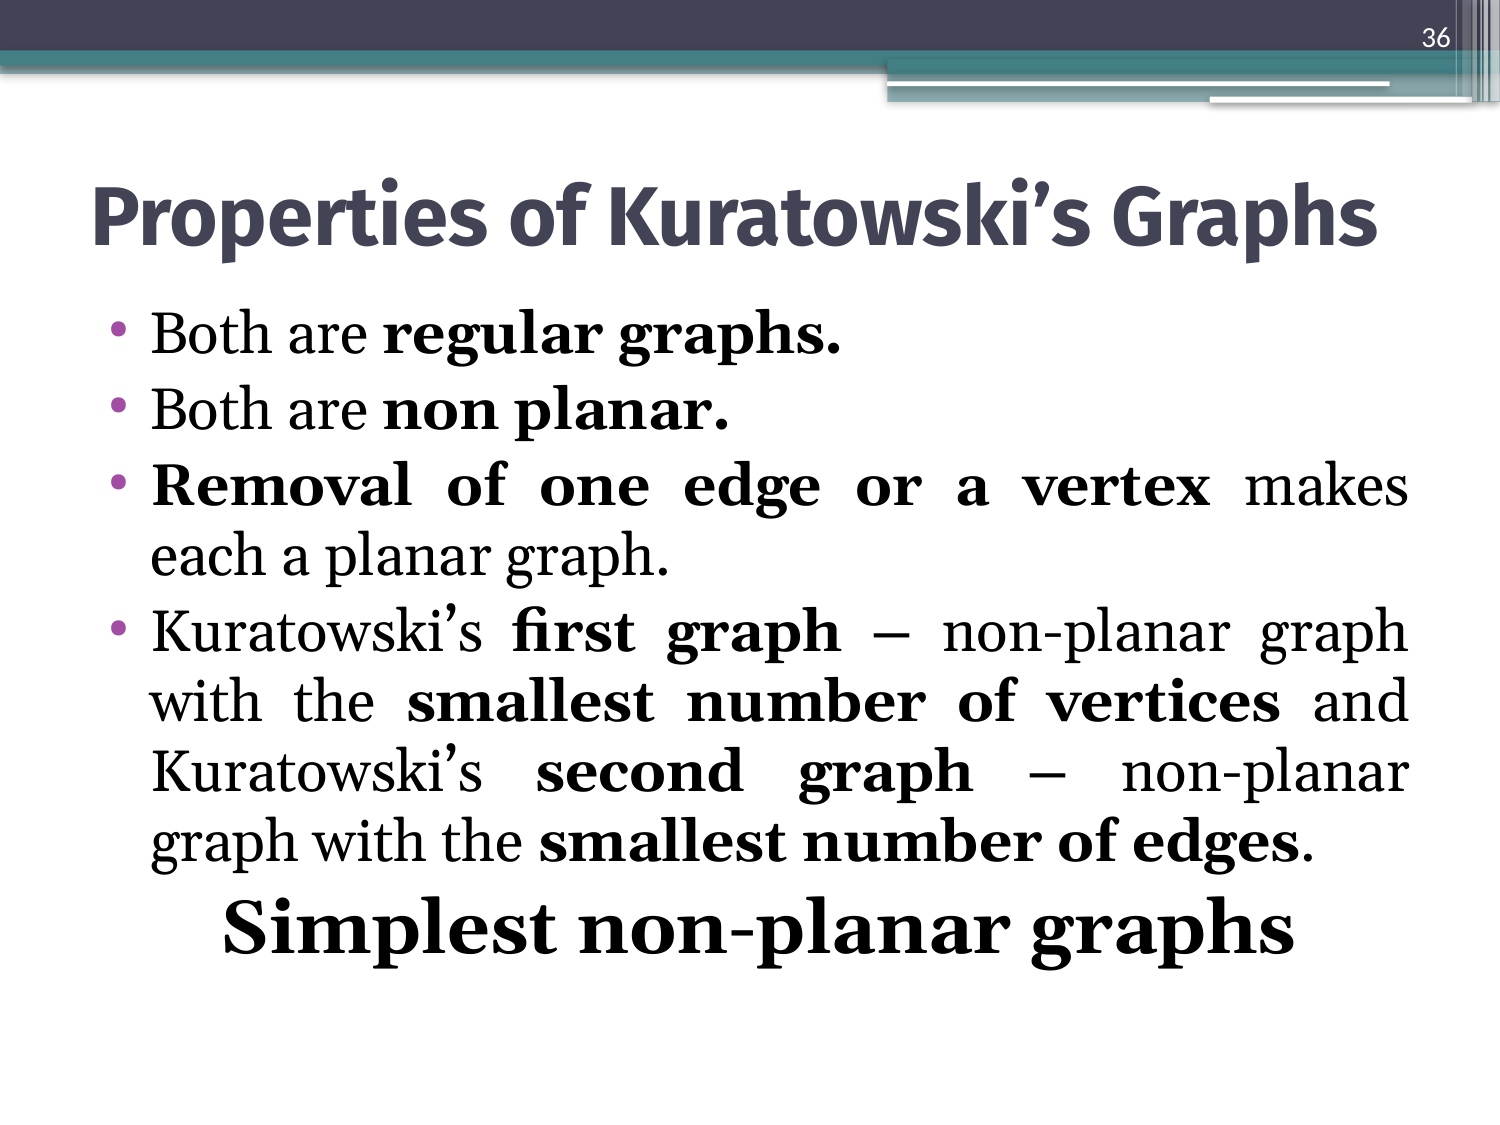

36
# Properties of Kuratowski’s Graphs
Both are regular graphs.
Both are non planar.
Removal of one edge or a vertex makes each a planar graph.
Kuratowski’s first graph – non-planar graph with the smallest number of vertices and Kuratowski’s second graph – non-planar graph with the smallest number of edges.
Simplest non-planar graphs